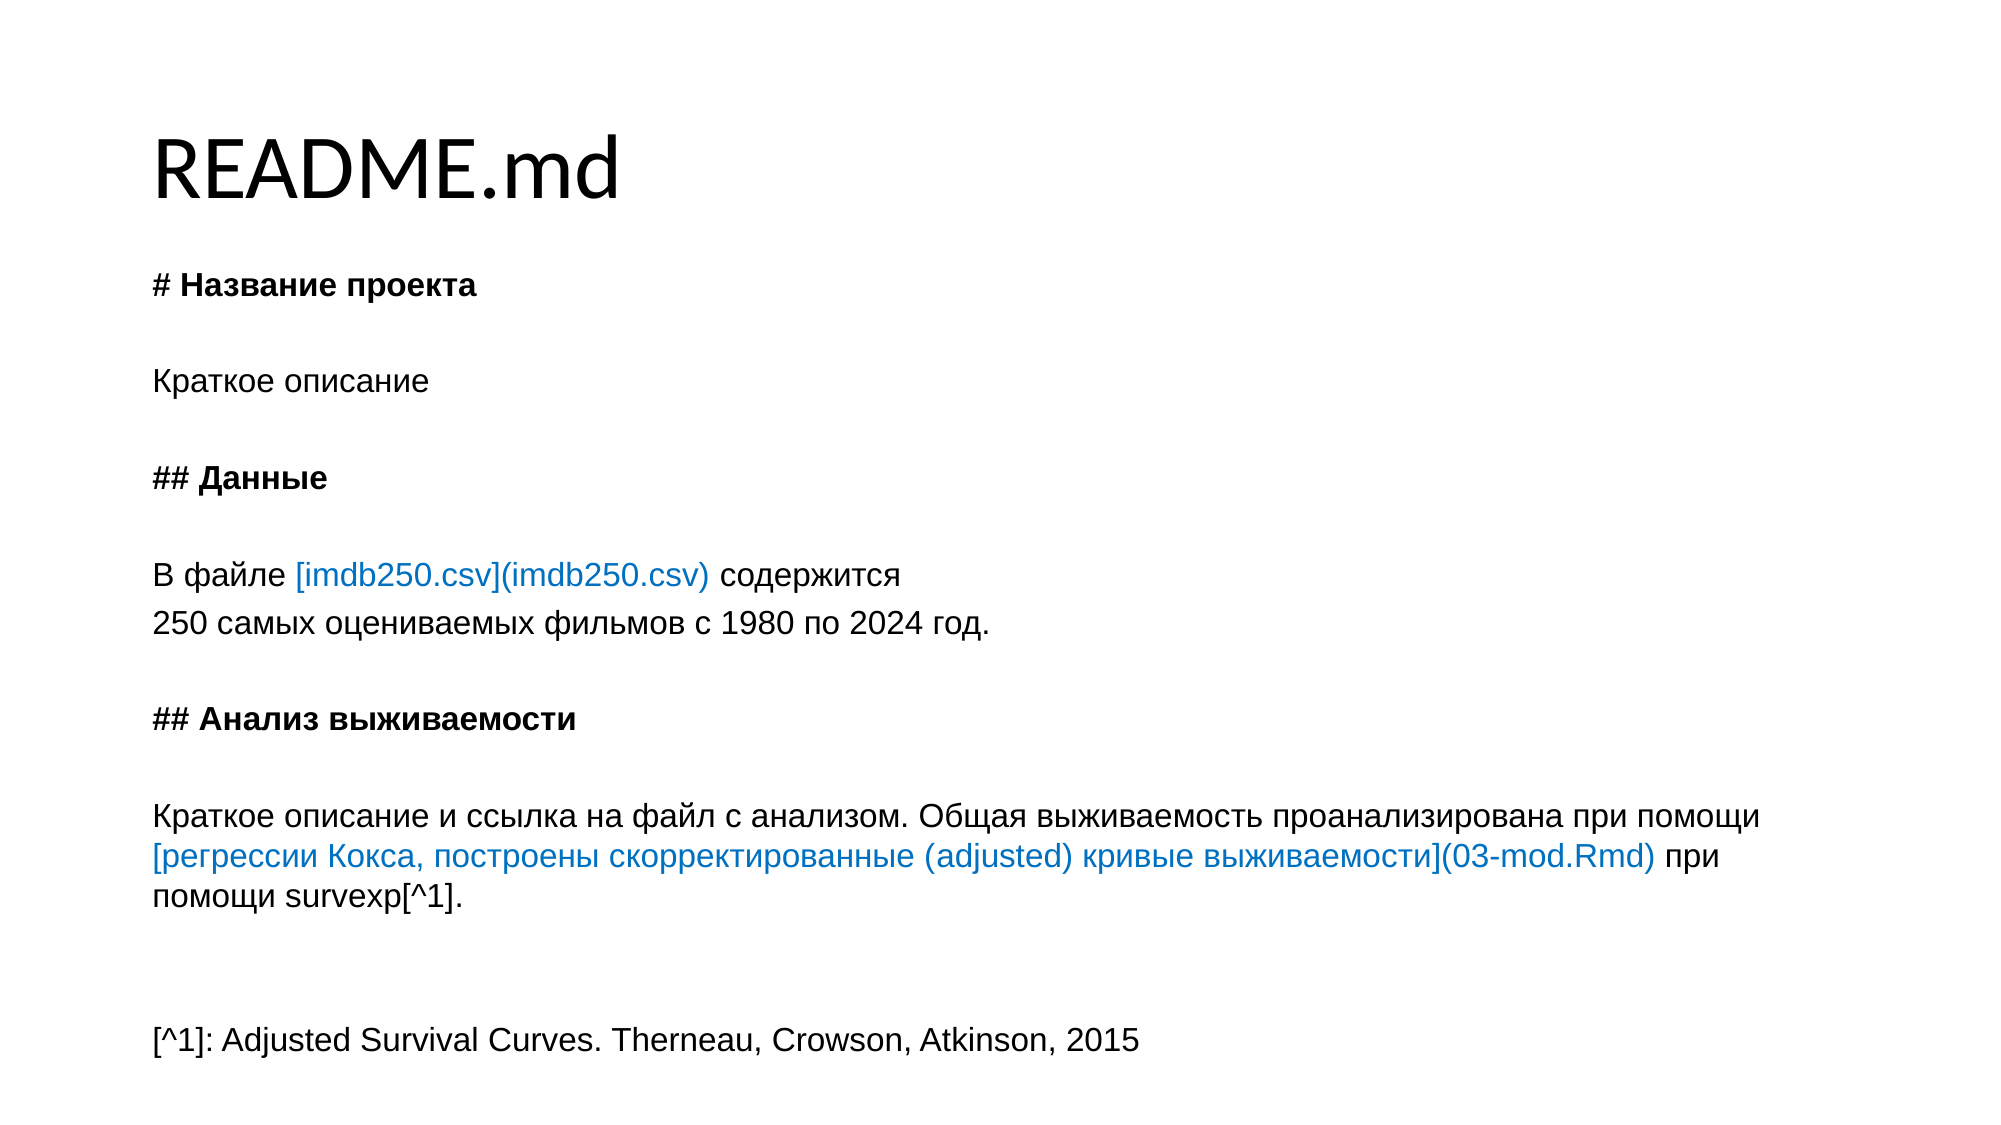

# README.md
# Название проекта

Краткое описание

## Данные

В файле [imdb250.csv](imdb250.csv) содержится
250 самых оцениваемых фильмов с 1980 по 2024 год.

## Анализ выживаемости

Краткое описание и ссылка на файл с анализом. Общая выживаемость проанализирована при помощи [регрессии Кокса, построены скорректированные (adjusted) кривые выживаемости](03-mod.Rmd) при помощи survexp[^1].

[^1]: Adjusted Survival Curves. Therneau, Crowson, Atkinson, 2015